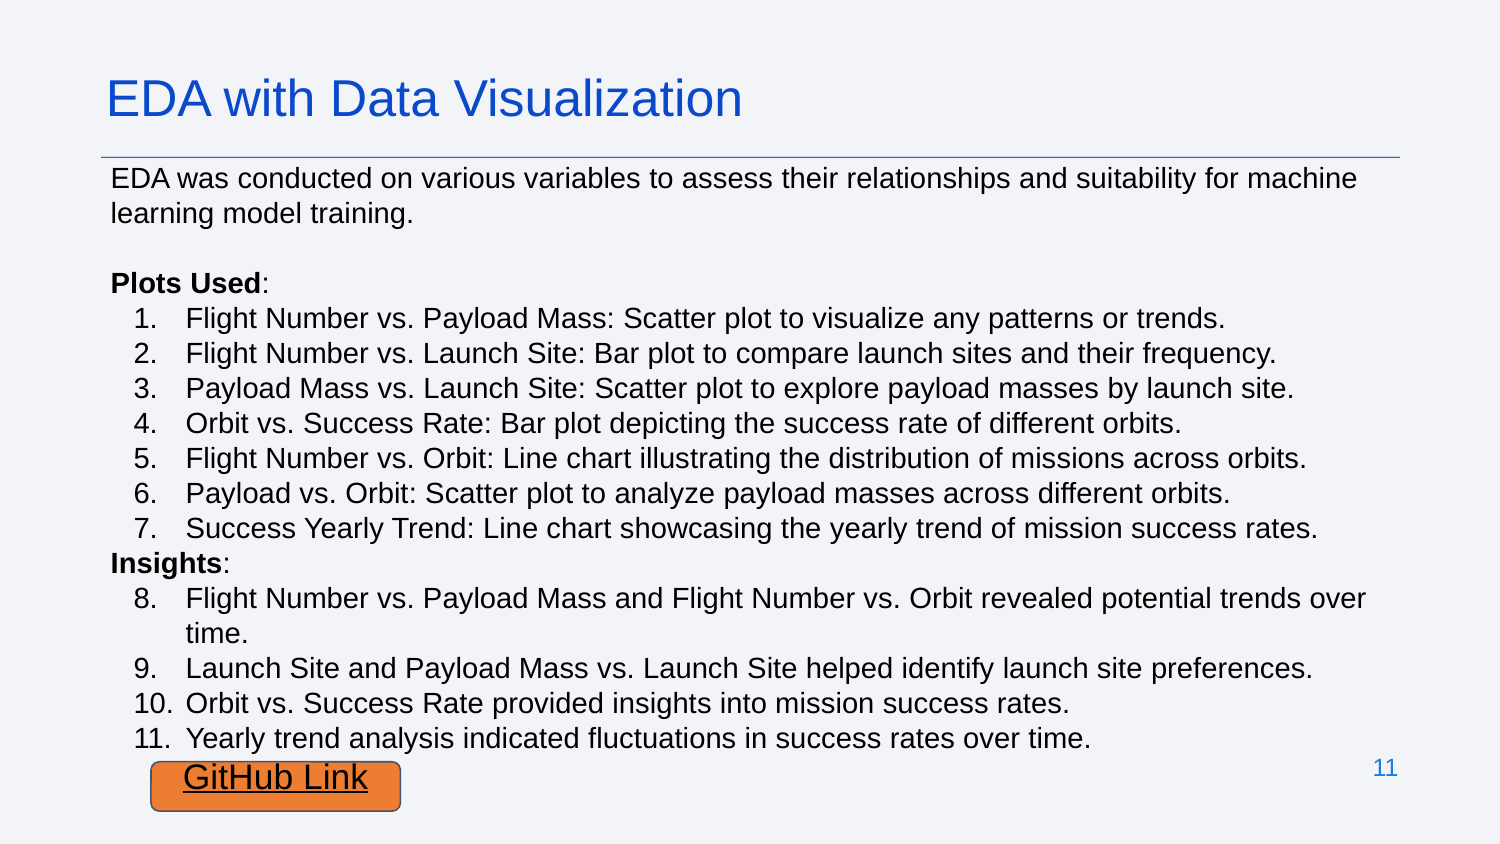

EDA with Data Visualization
EDA was conducted on various variables to assess their relationships and suitability for machine learning model training.

Plots Used:
Flight Number vs. Payload Mass: Scatter plot to visualize any patterns or trends.
Flight Number vs. Launch Site: Bar plot to compare launch sites and their frequency.
Payload Mass vs. Launch Site: Scatter plot to explore payload masses by launch site.
Orbit vs. Success Rate: Bar plot depicting the success rate of different orbits.
Flight Number vs. Orbit: Line chart illustrating the distribution of missions across orbits.
Payload vs. Orbit: Scatter plot to analyze payload masses across different orbits.
Success Yearly Trend: Line chart showcasing the yearly trend of mission success rates.
Insights:
Flight Number vs. Payload Mass and Flight Number vs. Orbit revealed potential trends over time.
Launch Site and Payload Mass vs. Launch Site helped identify launch site preferences.
Orbit vs. Success Rate provided insights into mission success rates.
Yearly trend analysis indicated fluctuations in success rates over time.
11

GitHub Link